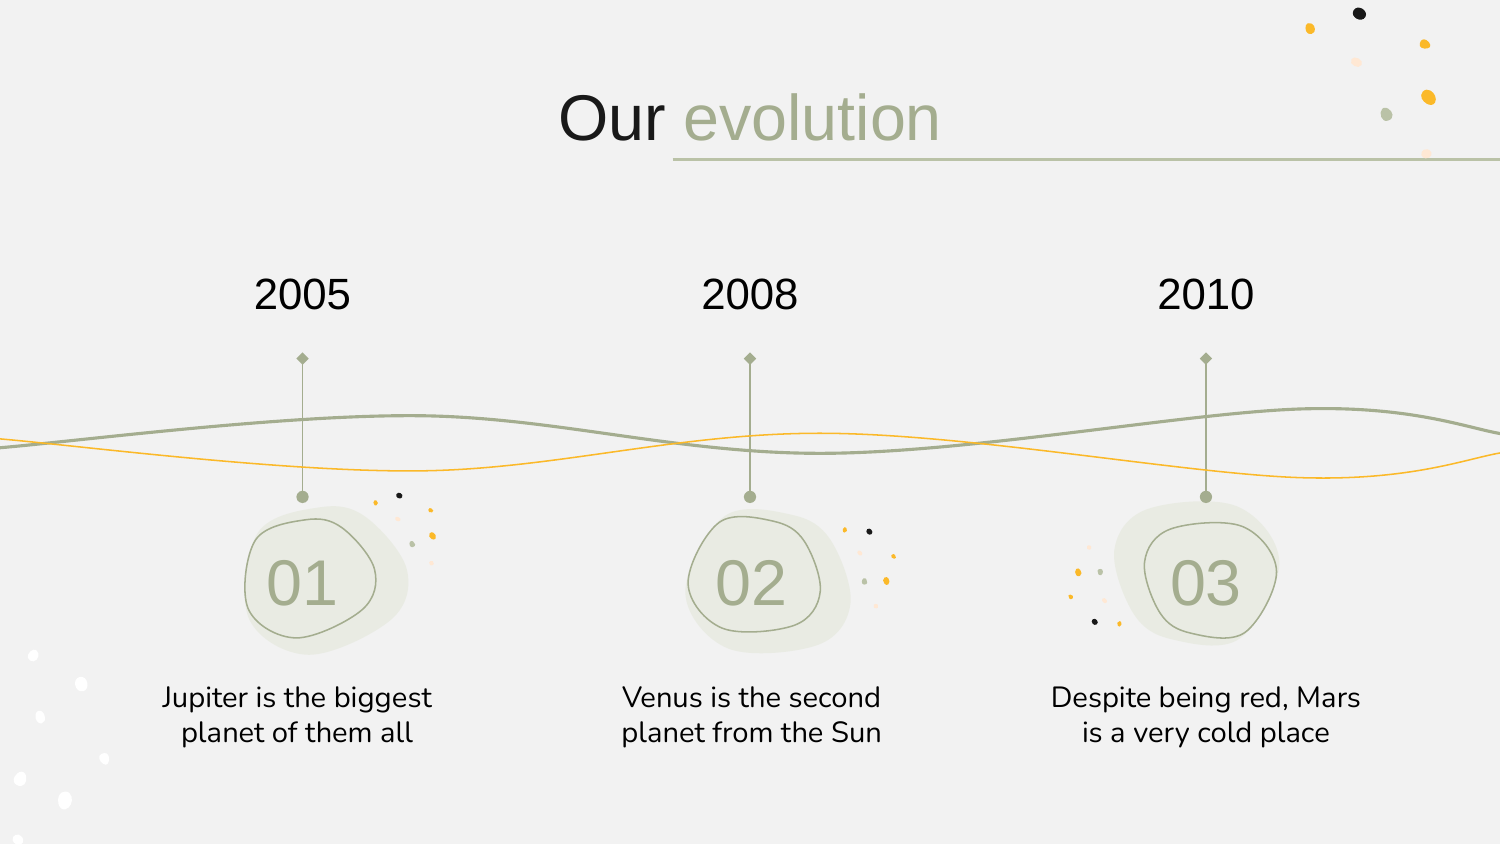

# Our evolution
2005
2008
2010

03
01
02
Jupiter is the biggest planet of them all
Venus is the second planet from the Sun
Despite being red, Mars is a very cold place
10